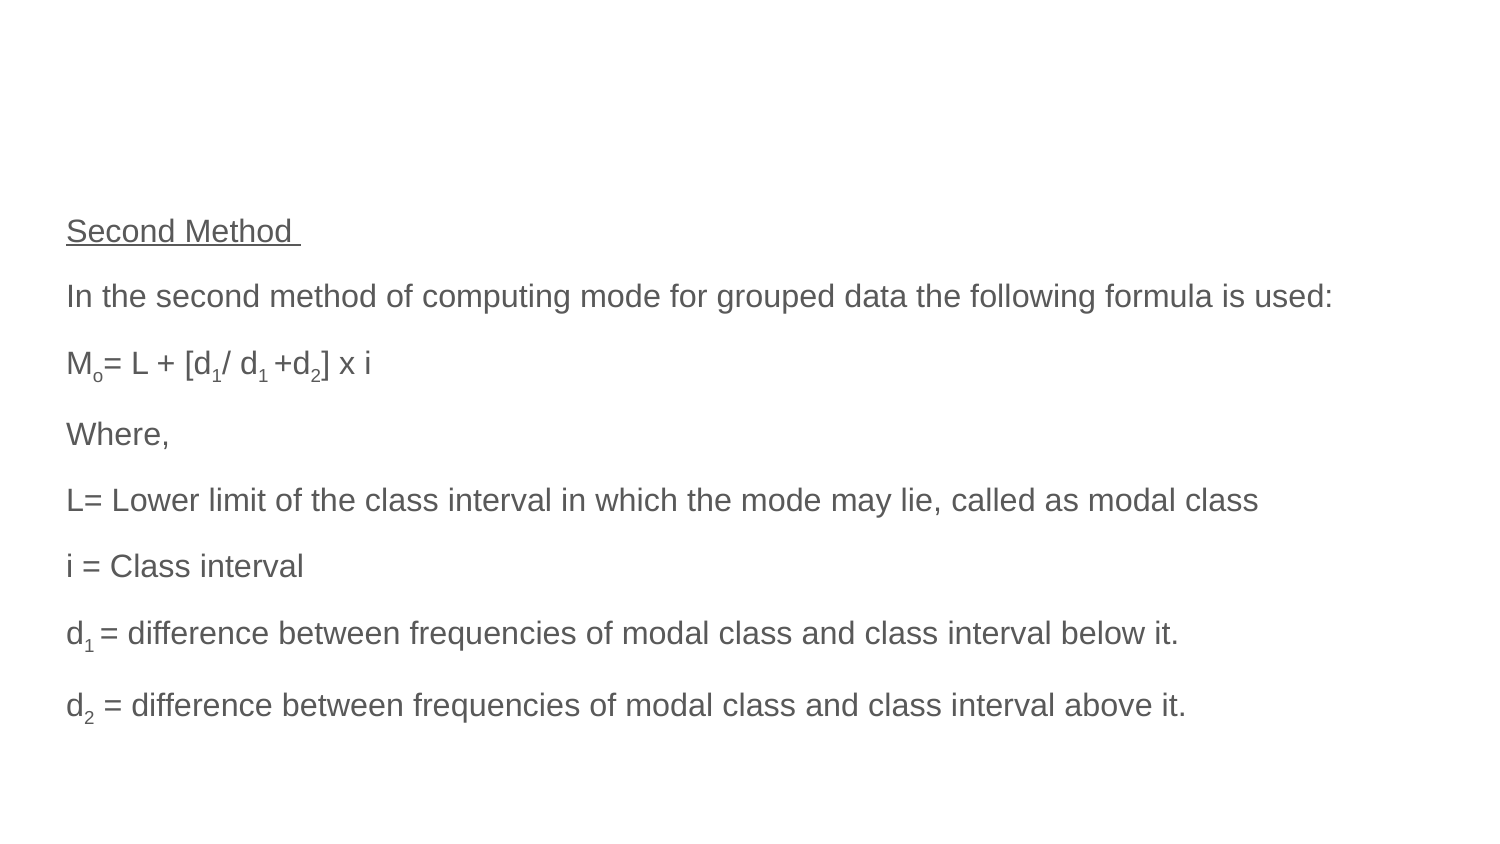

Second Method
In the second method of computing mode for grouped data the following formula is used:
Mo= L + [d1/ d1 +d2] x i
Where,
L= Lower limit of the class interval in which the mode may lie, called as modal class
i = Class interval
d1 = difference between frequencies of modal class and class interval below it.
d2 = difference between frequencies of modal class and class interval above it.